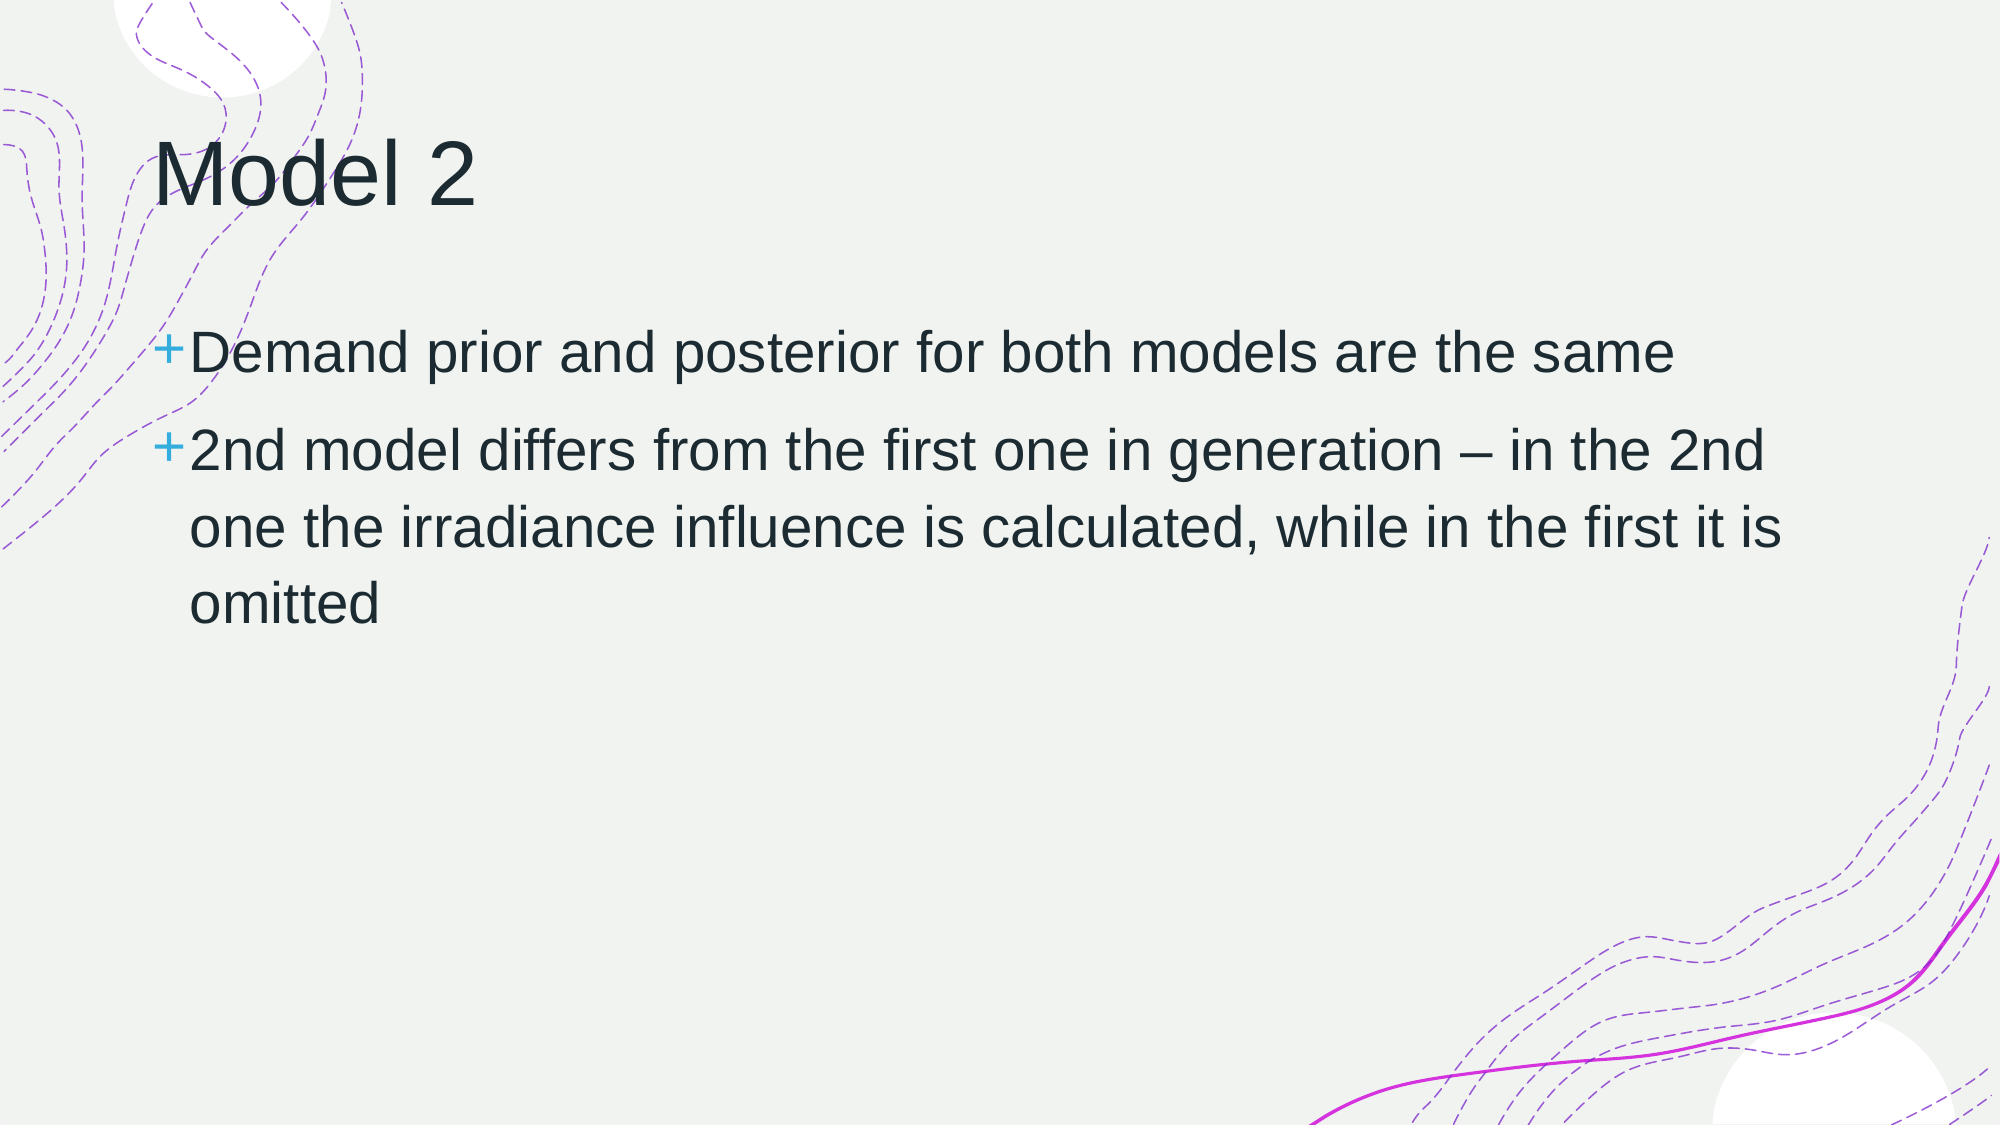

# Model 2
Demand prior and posterior for both models are the same
2nd model differs from the first one in generation – in the 2nd one the irradiance influence is calculated, while in the first it is omitted